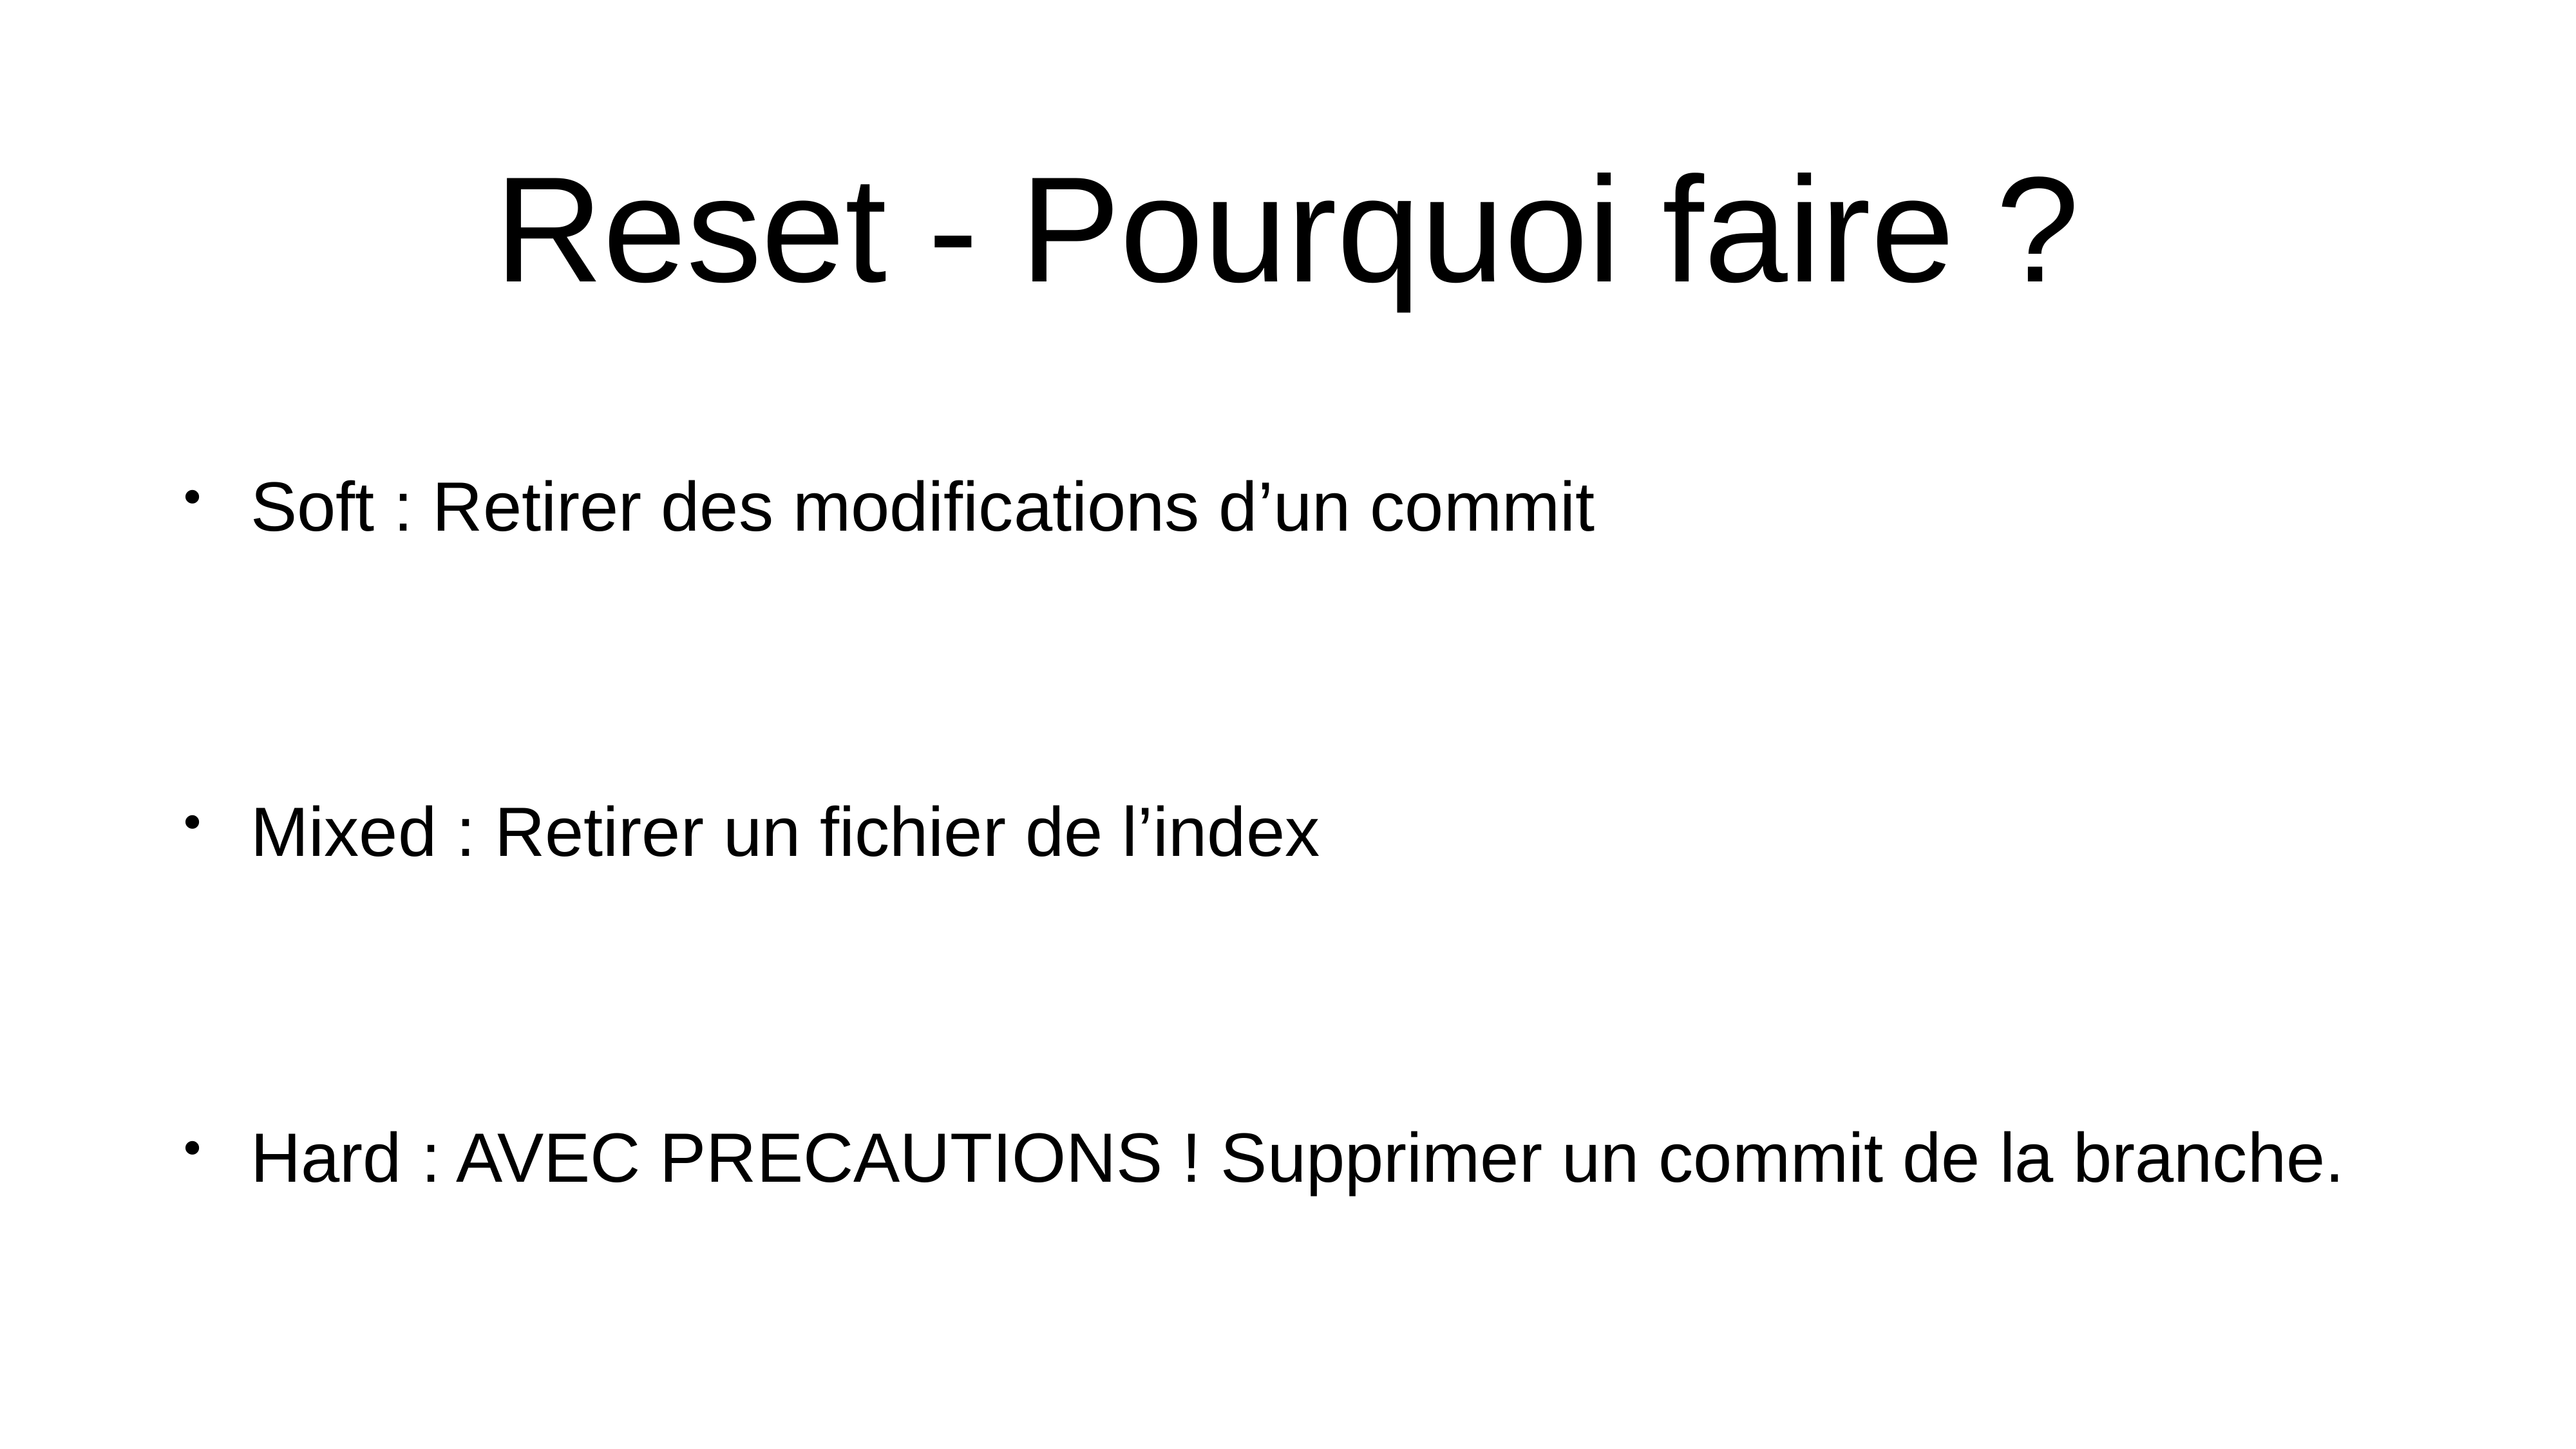

# Reset - Pourquoi faire ?
Soft : Retirer des modifications d’un commit

Mixed : Retirer un fichier de l’index

Hard : AVEC PRECAUTIONS ! Supprimer un commit de la branche.